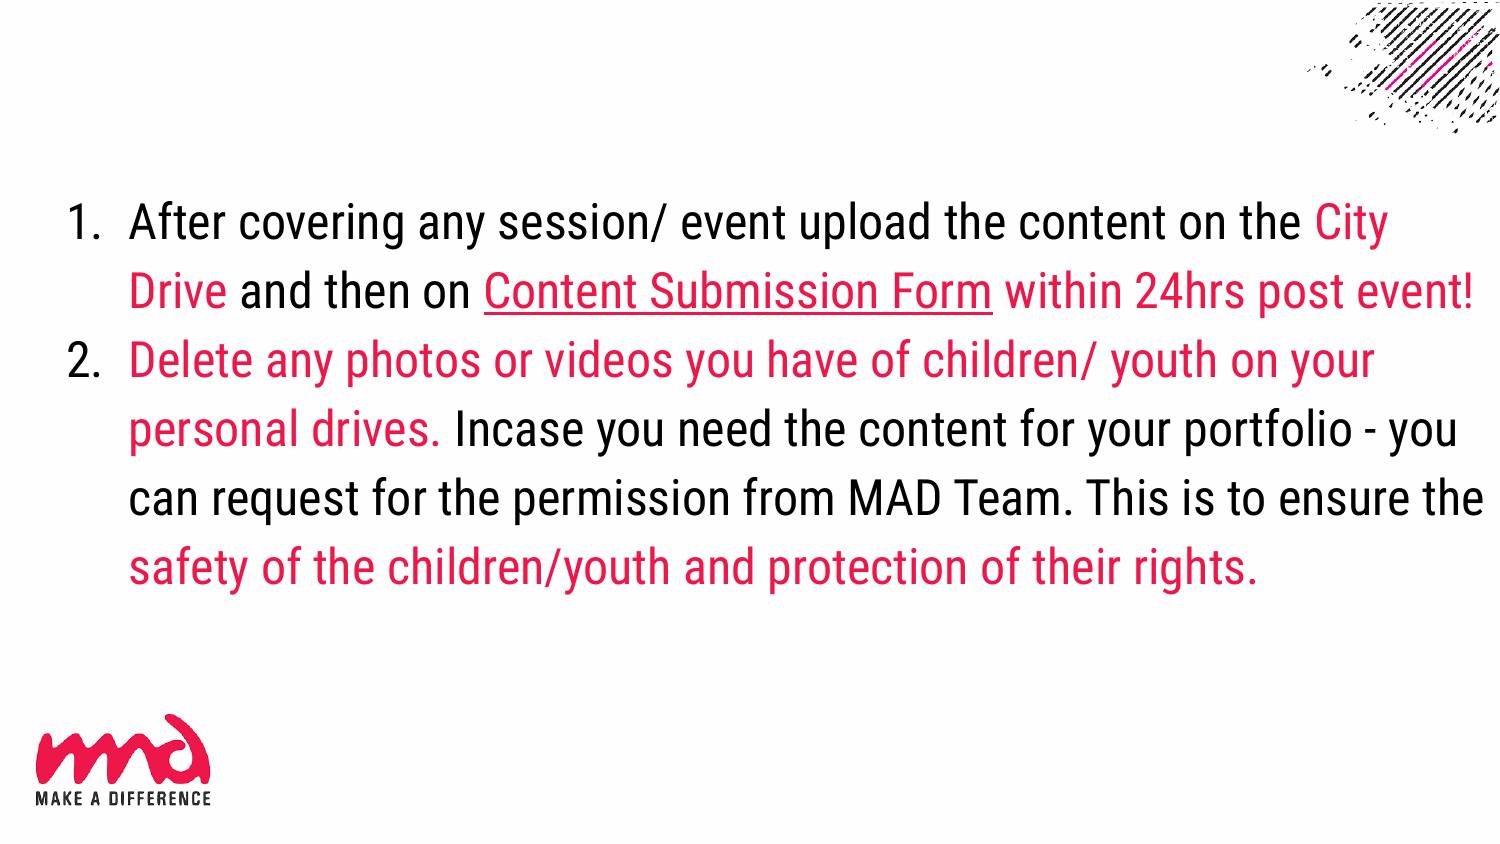

After covering any session/ event upload the content on the City Drive and then on Content Submission Form within 24hrs post event!
Delete any photos or videos you have of children/ youth on your personal drives. Incase you need the content for your portfolio - you can request for the permission from MAD Team. This is to ensure the safety of the children/youth and protection of their rights.